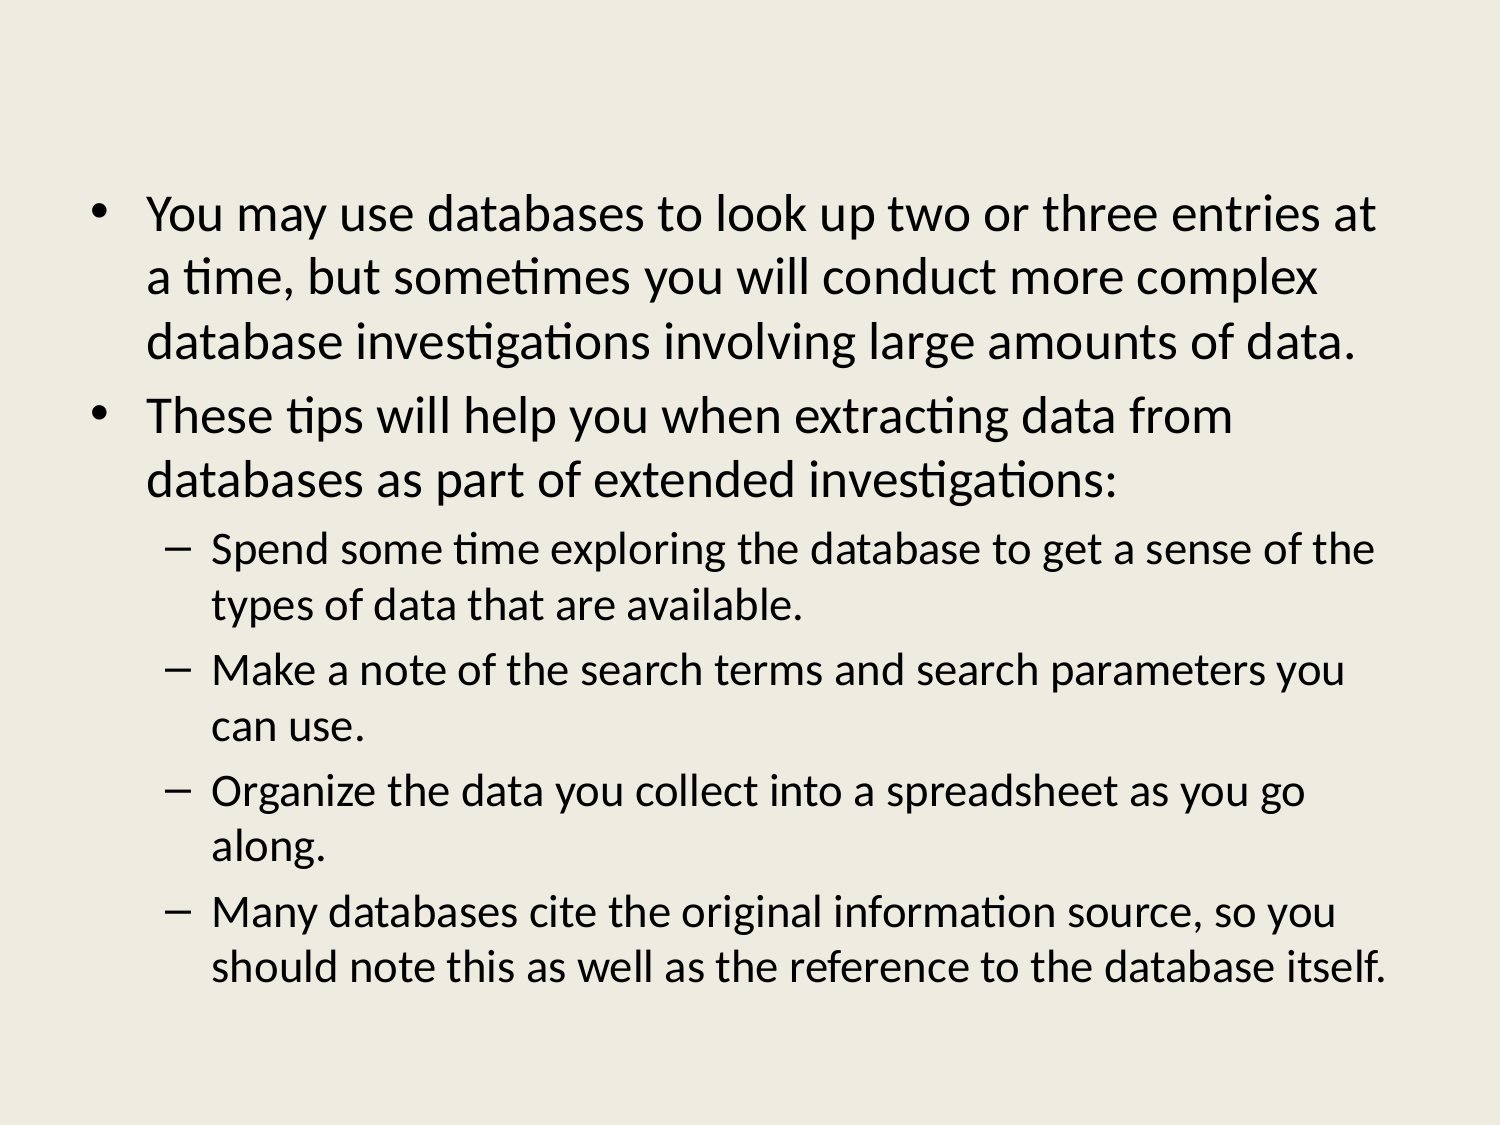

You may use databases to look up two or three entries at a time, but sometimes you will conduct more complex database investigations involving large amounts of data.
These tips will help you when extracting data from databases as part of extended investigations:
Spend some time exploring the database to get a sense of the types of data that are available.
Make a note of the search terms and search parameters you can use.
Organize the data you collect into a spreadsheet as you go along.
Many databases cite the original information source, so you should note this as well as the reference to the database itself.